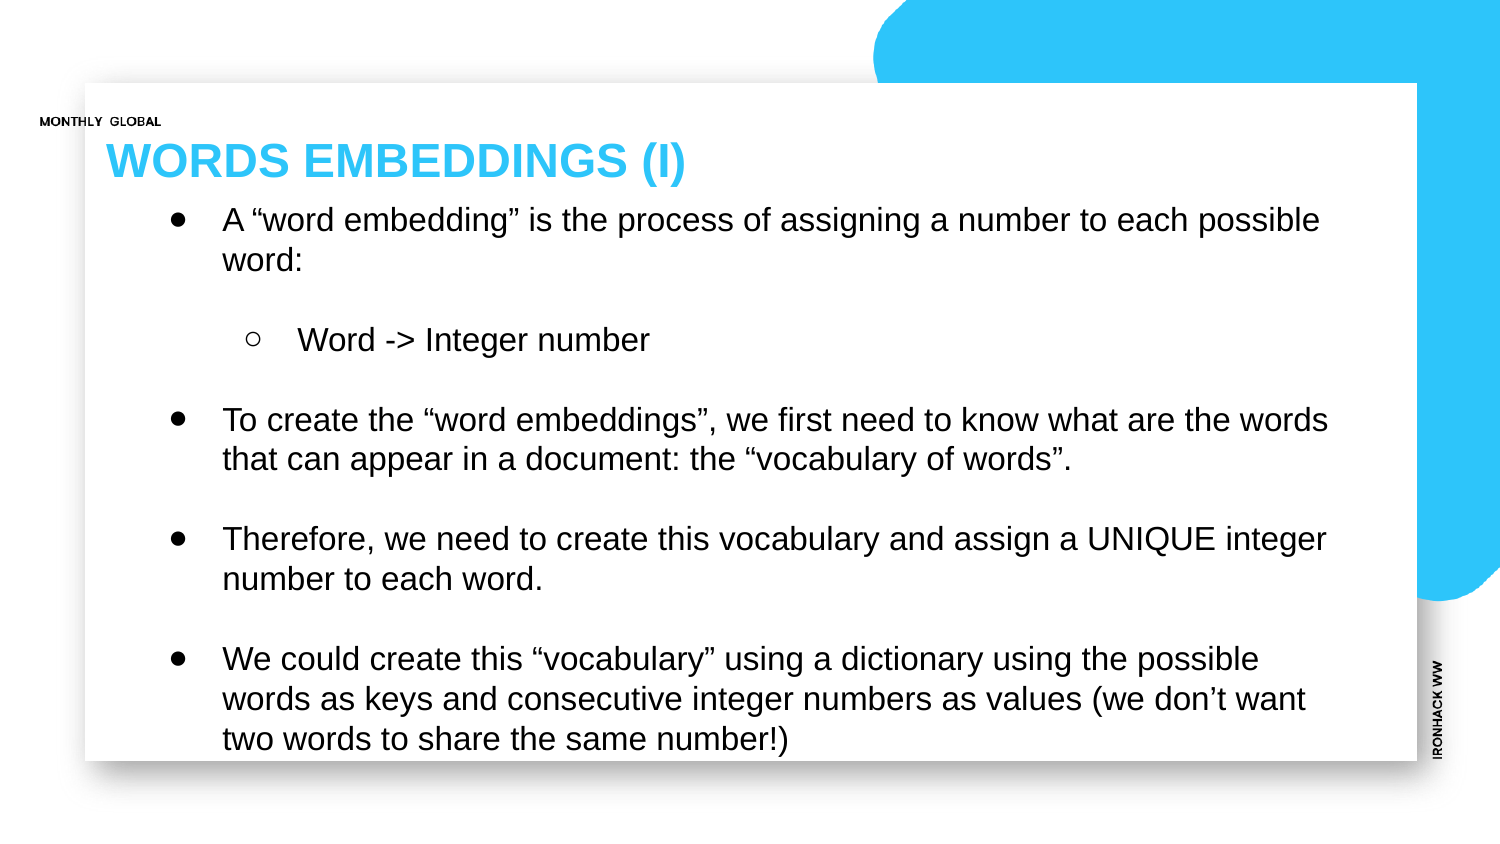

# WORDS EMBEDDINGS (I)
A “word embedding” is the process of assigning a number to each possible word:

Word -> Integer number

To create the “word embeddings”, we first need to know what are the words that can appear in a document: the “vocabulary of words”.

Therefore, we need to create this vocabulary and assign a UNIQUE integer number to each word.

We could create this “vocabulary” using a dictionary using the possible words as keys and consecutive integer numbers as values (we don’t want two words to share the same number!)